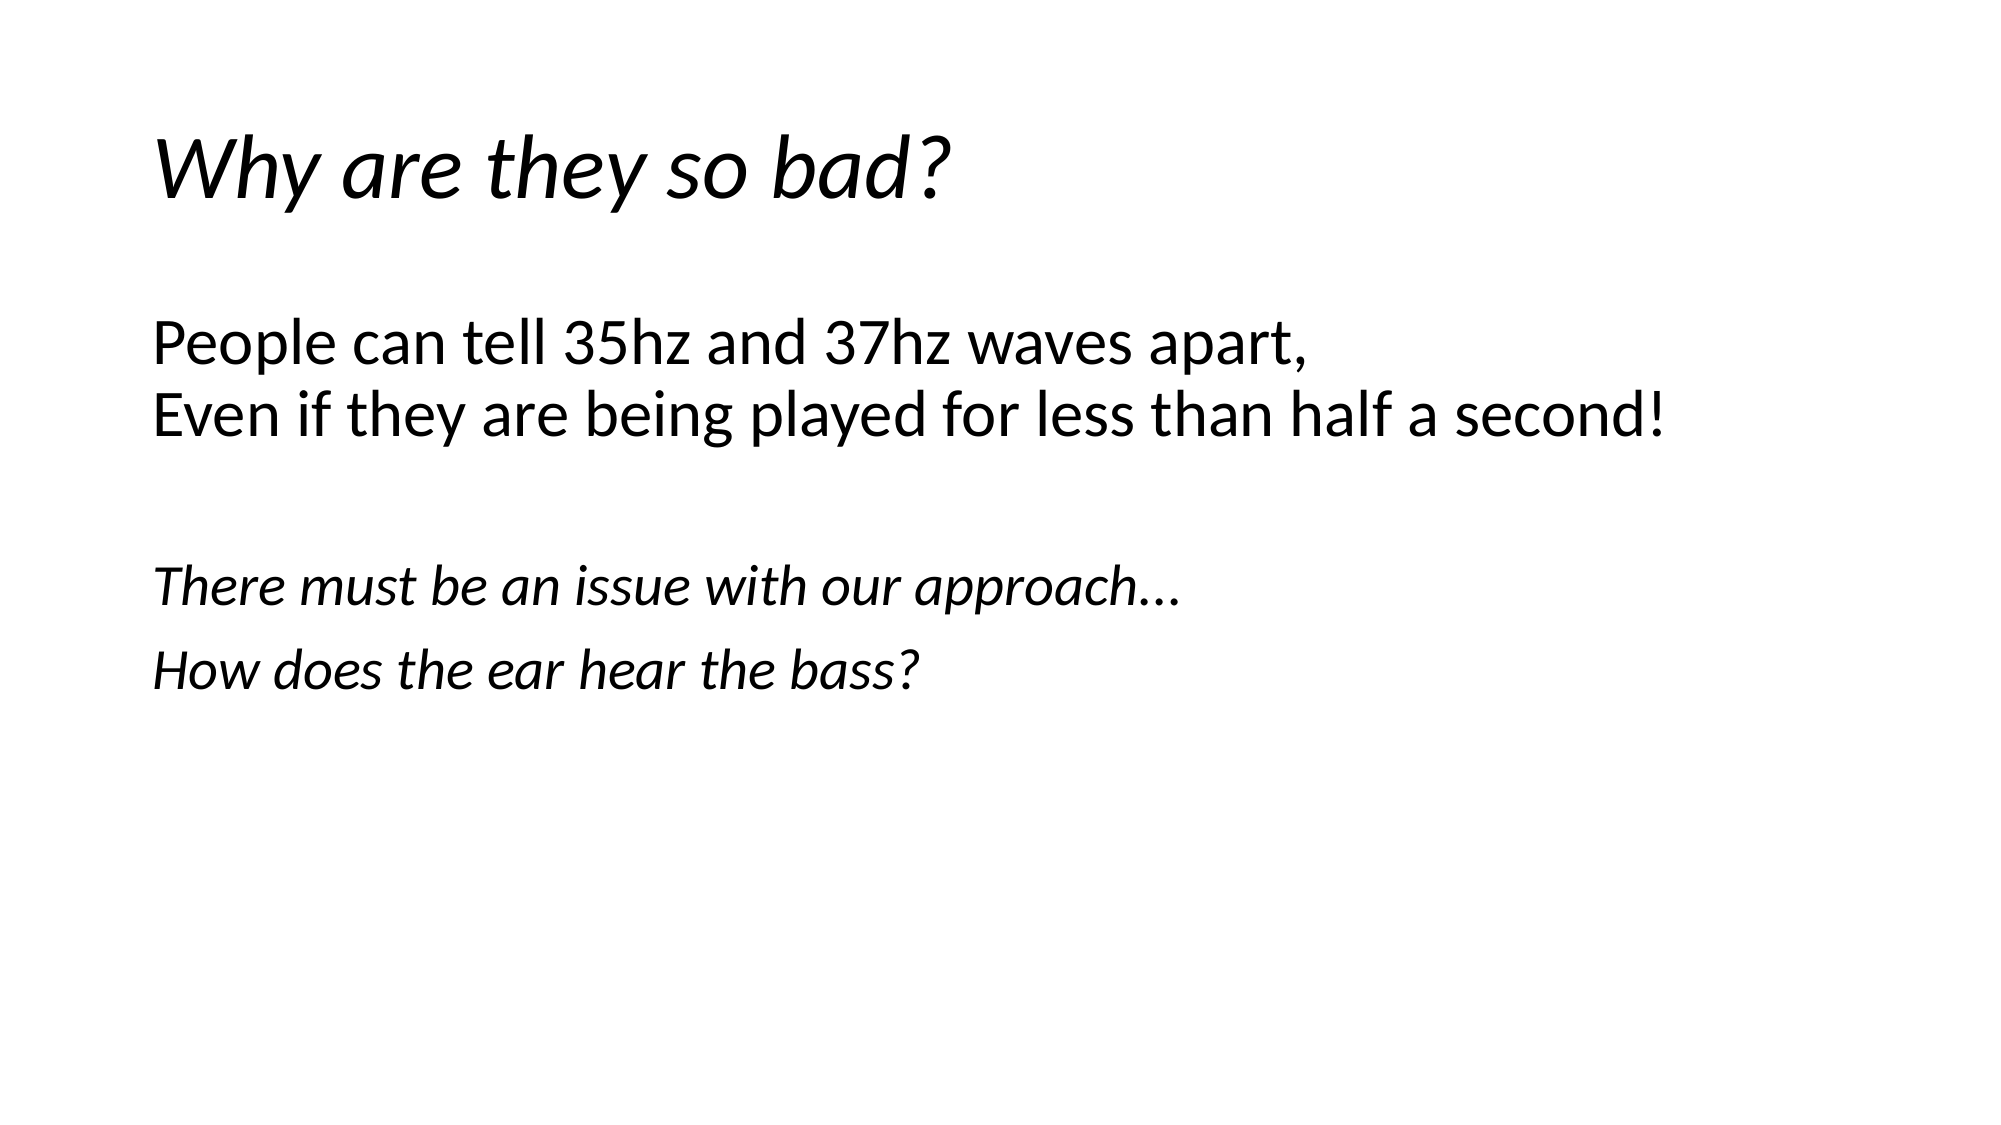

# Why are they so bad?
People can tell 35hz and 37hz waves apart,
Even if they are being played for less than half a second!

There must be an issue with our approach...
How does the ear hear the bass?